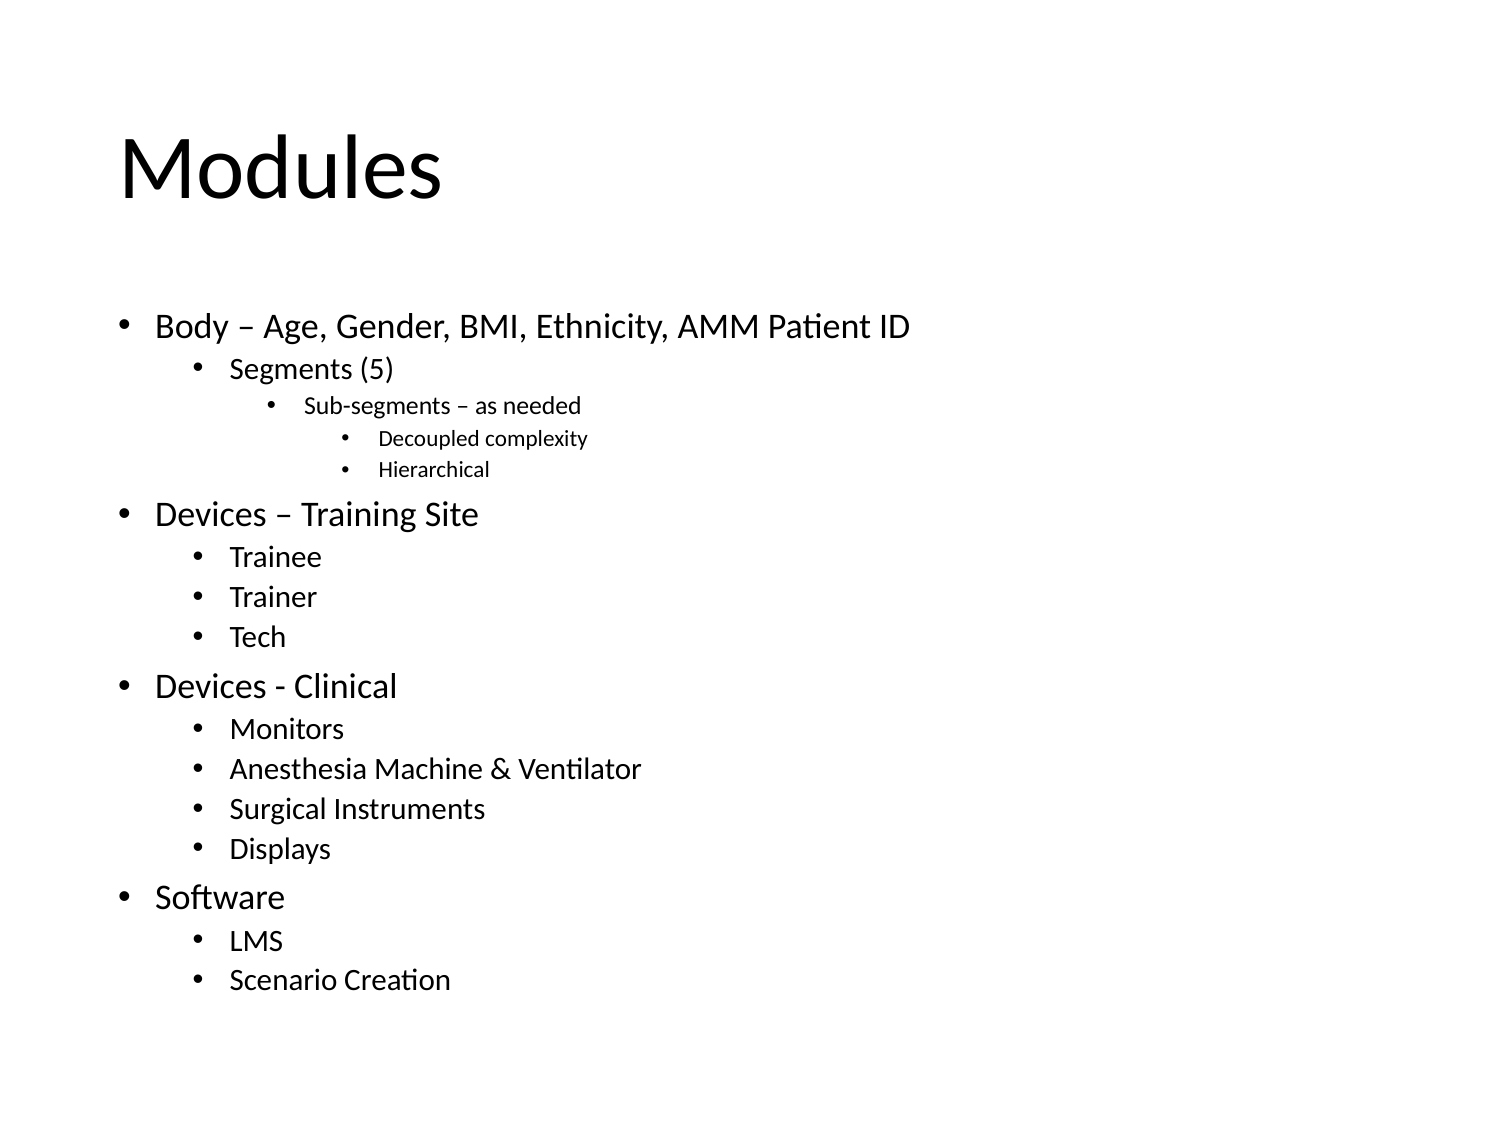

# Modules
Body – Age, Gender, BMI, Ethnicity, AMM Patient ID
Segments (5)
Sub-segments – as needed
Decoupled complexity
Hierarchical
Devices – Training Site
Trainee
Trainer
Tech
Devices - Clinical
Monitors
Anesthesia Machine & Ventilator
Surgical Instruments
Displays
Software
LMS
Scenario Creation